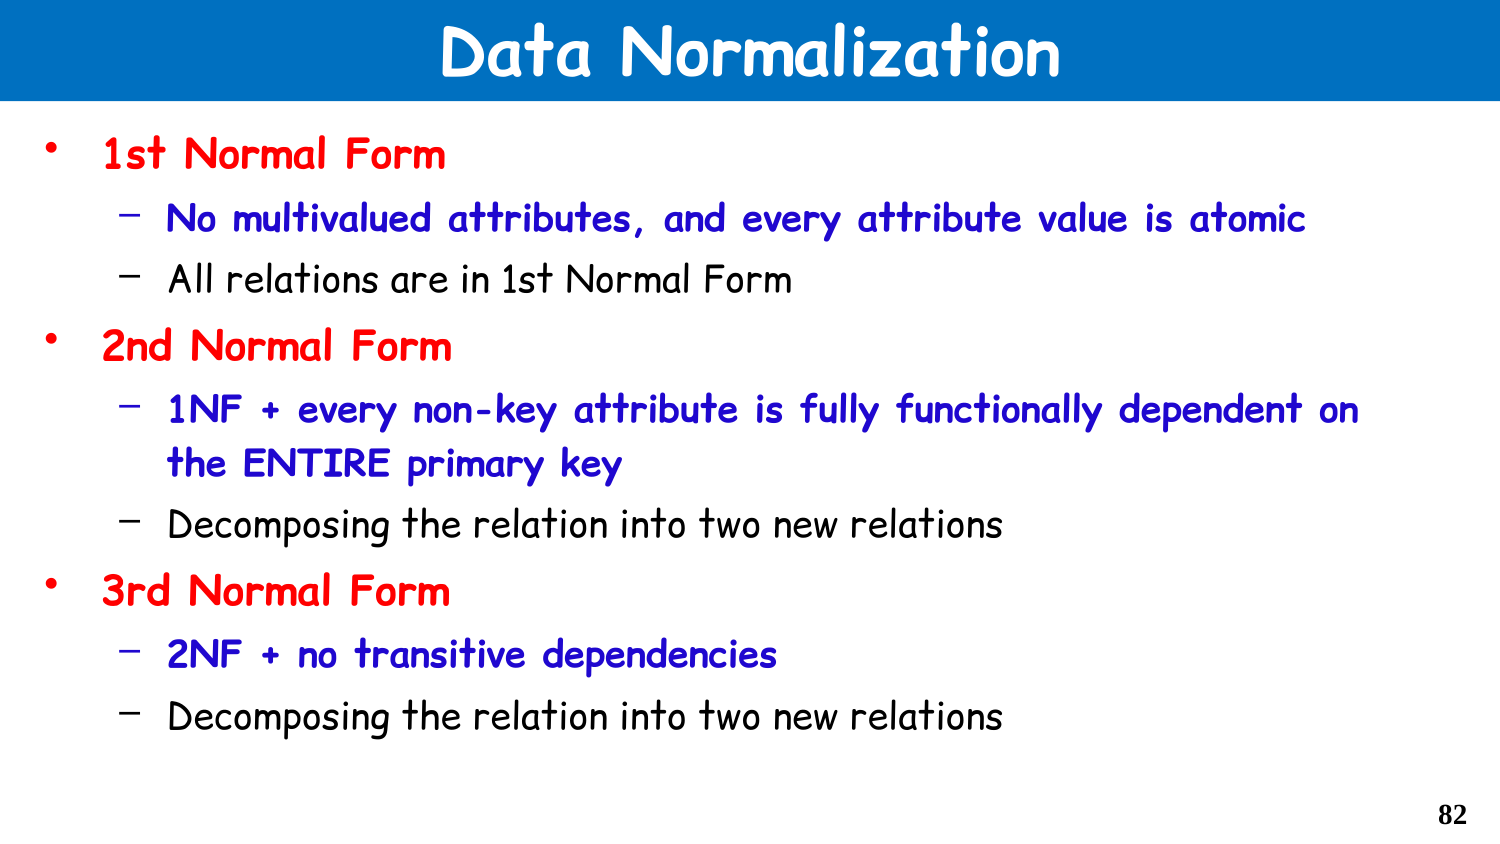

# Data Normalization
1st Normal Form
No multivalued attributes, and every attribute value is atomic
All relations are in 1st Normal Form
2nd Normal Form
1NF + every non-key attribute is fully functionally dependent on the ENTIRE primary key
Decomposing the relation into two new relations
3rd Normal Form
2NF + no transitive dependencies
Decomposing the relation into two new relations